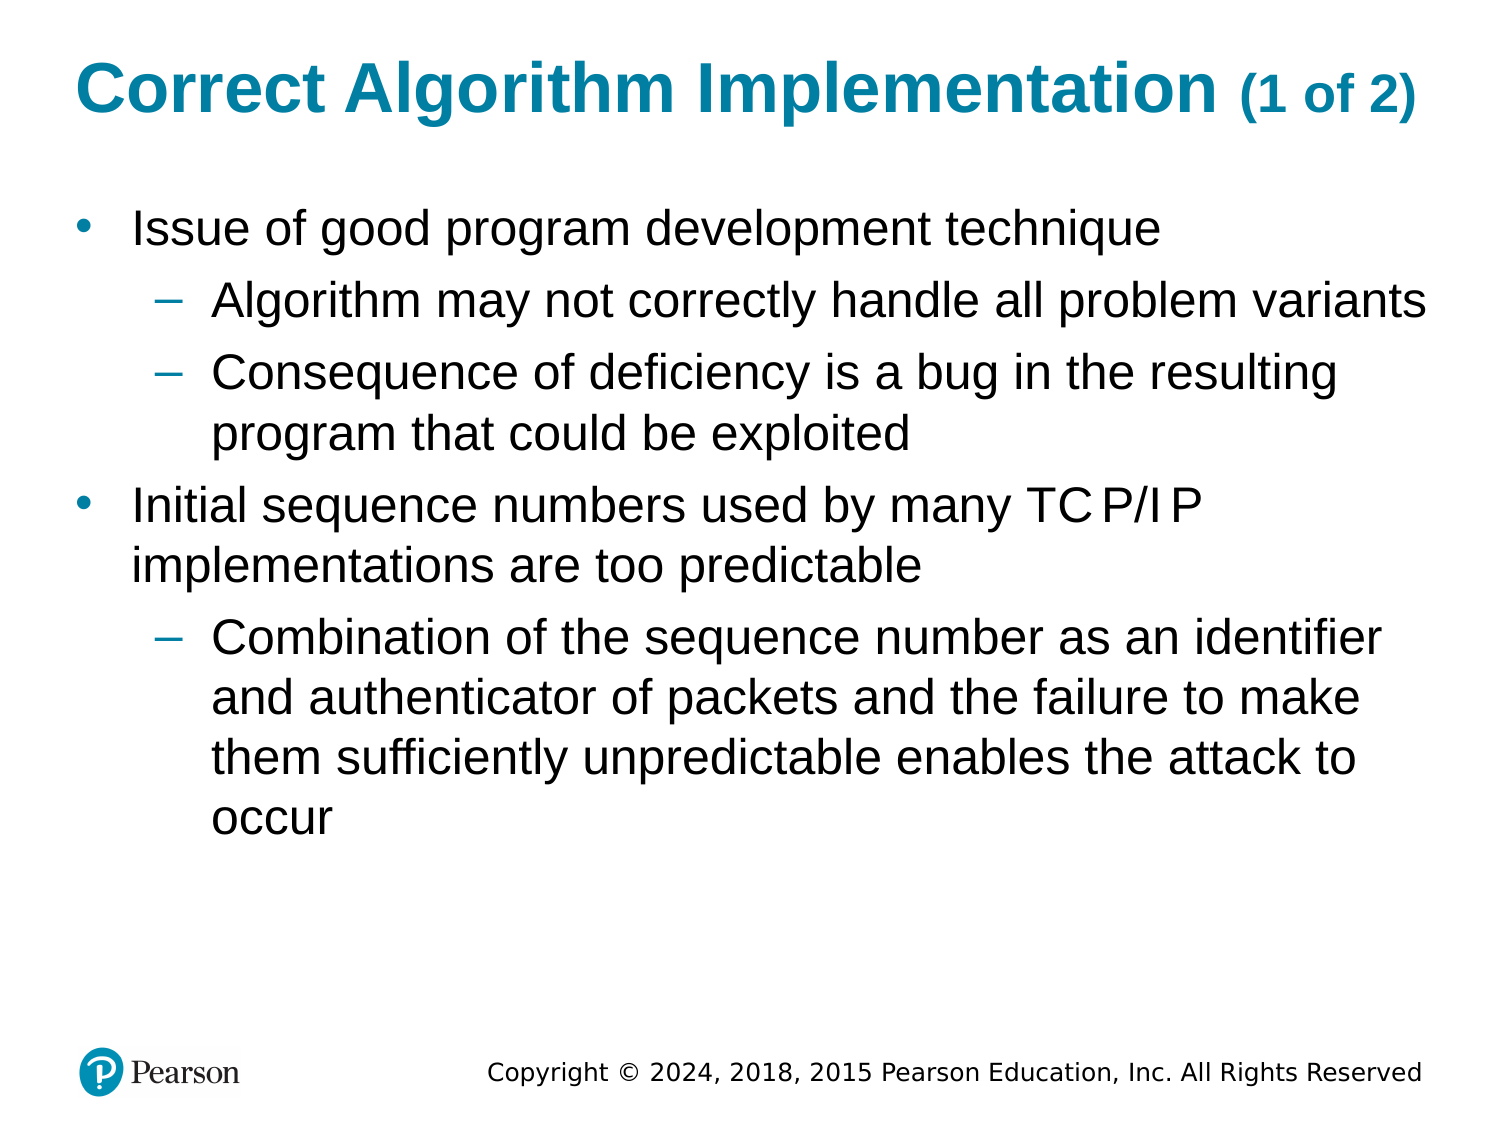

# Correct Algorithm Implementation (1 of 2)
Issue of good program development technique
Algorithm may not correctly handle all problem variants
Consequence of deficiency is a bug in the resulting program that could be exploited
Initial sequence numbers used by many T C P/I P implementations are too predictable
Combination of the sequence number as an identifier and authenticator of packets and the failure to make them sufficiently unpredictable enables the attack to occur